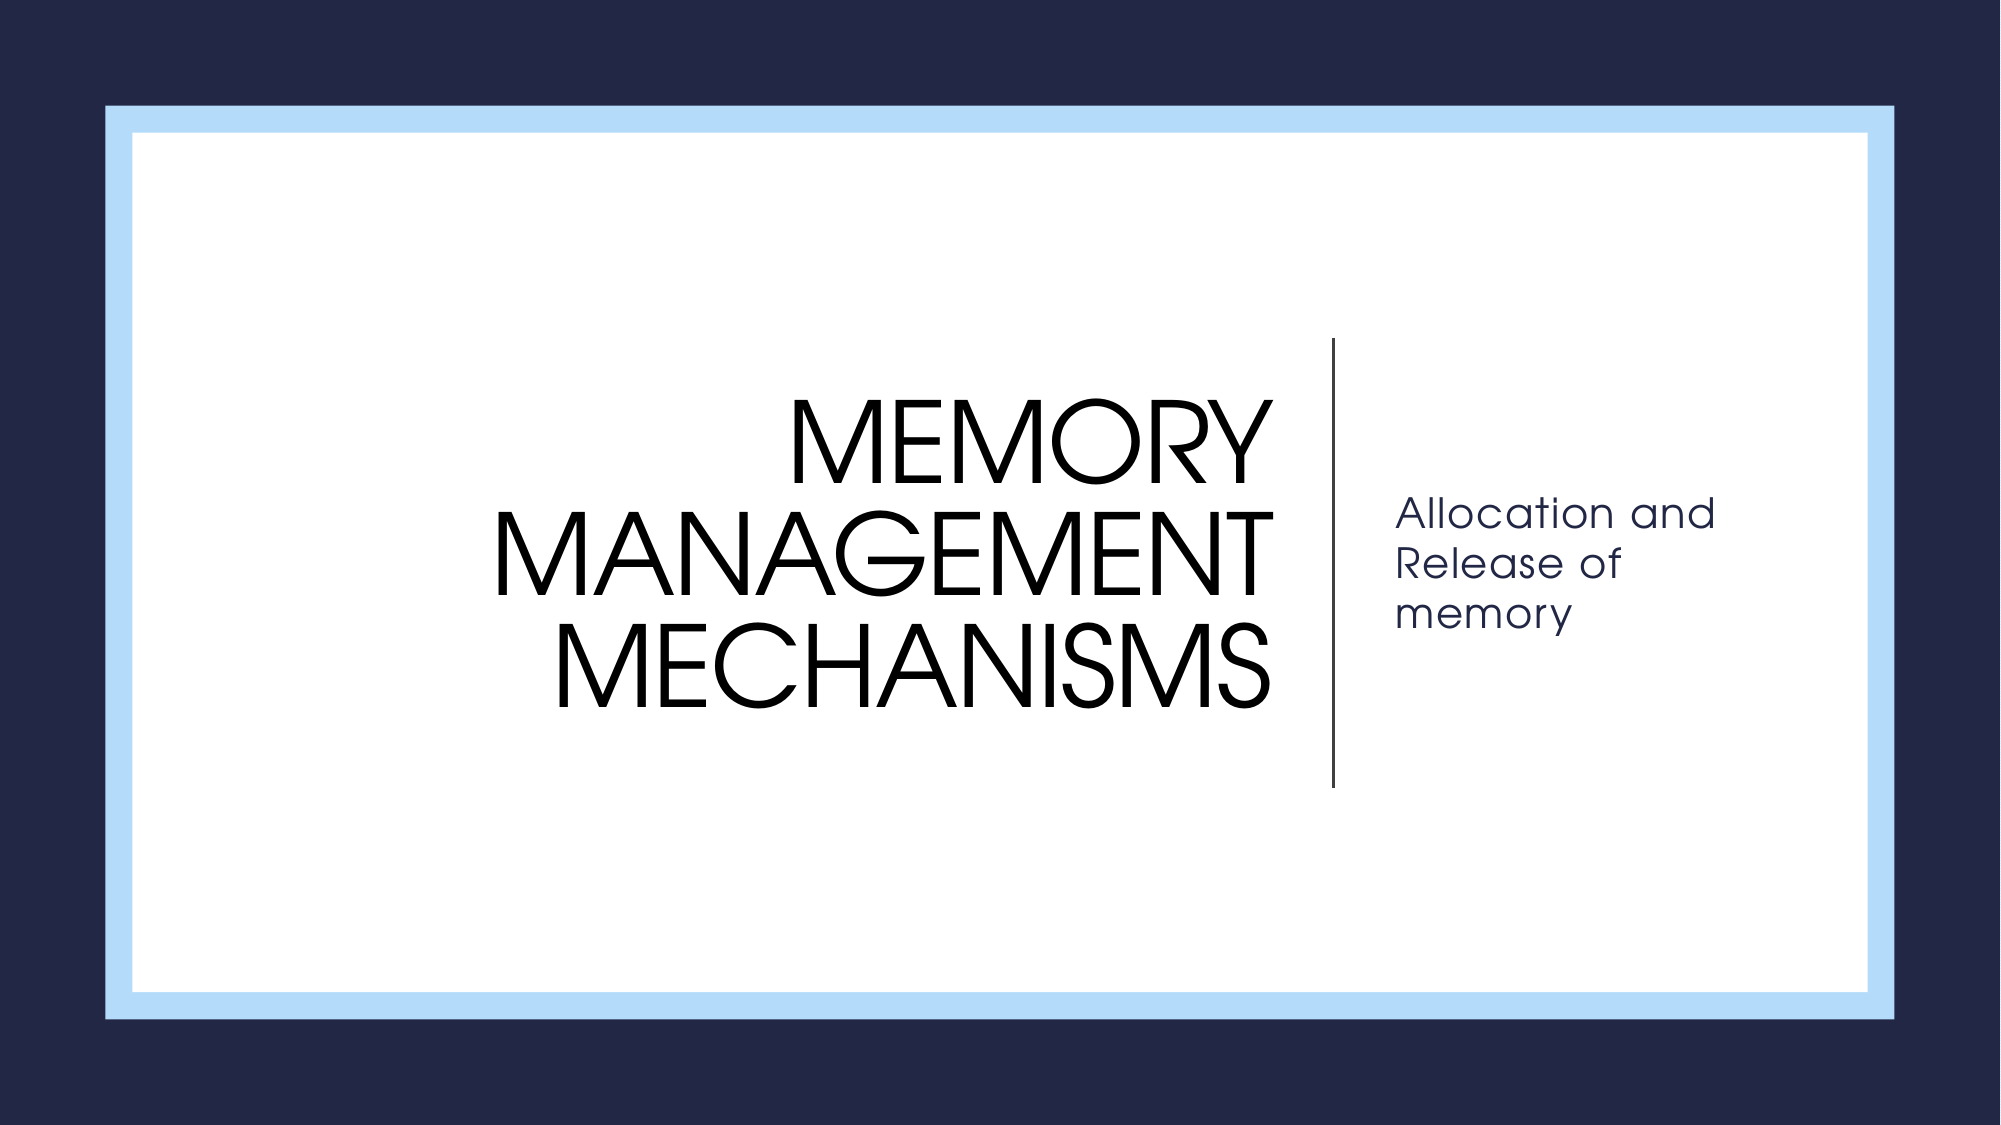

# memory management mechanisms
Allocation and Release of memory